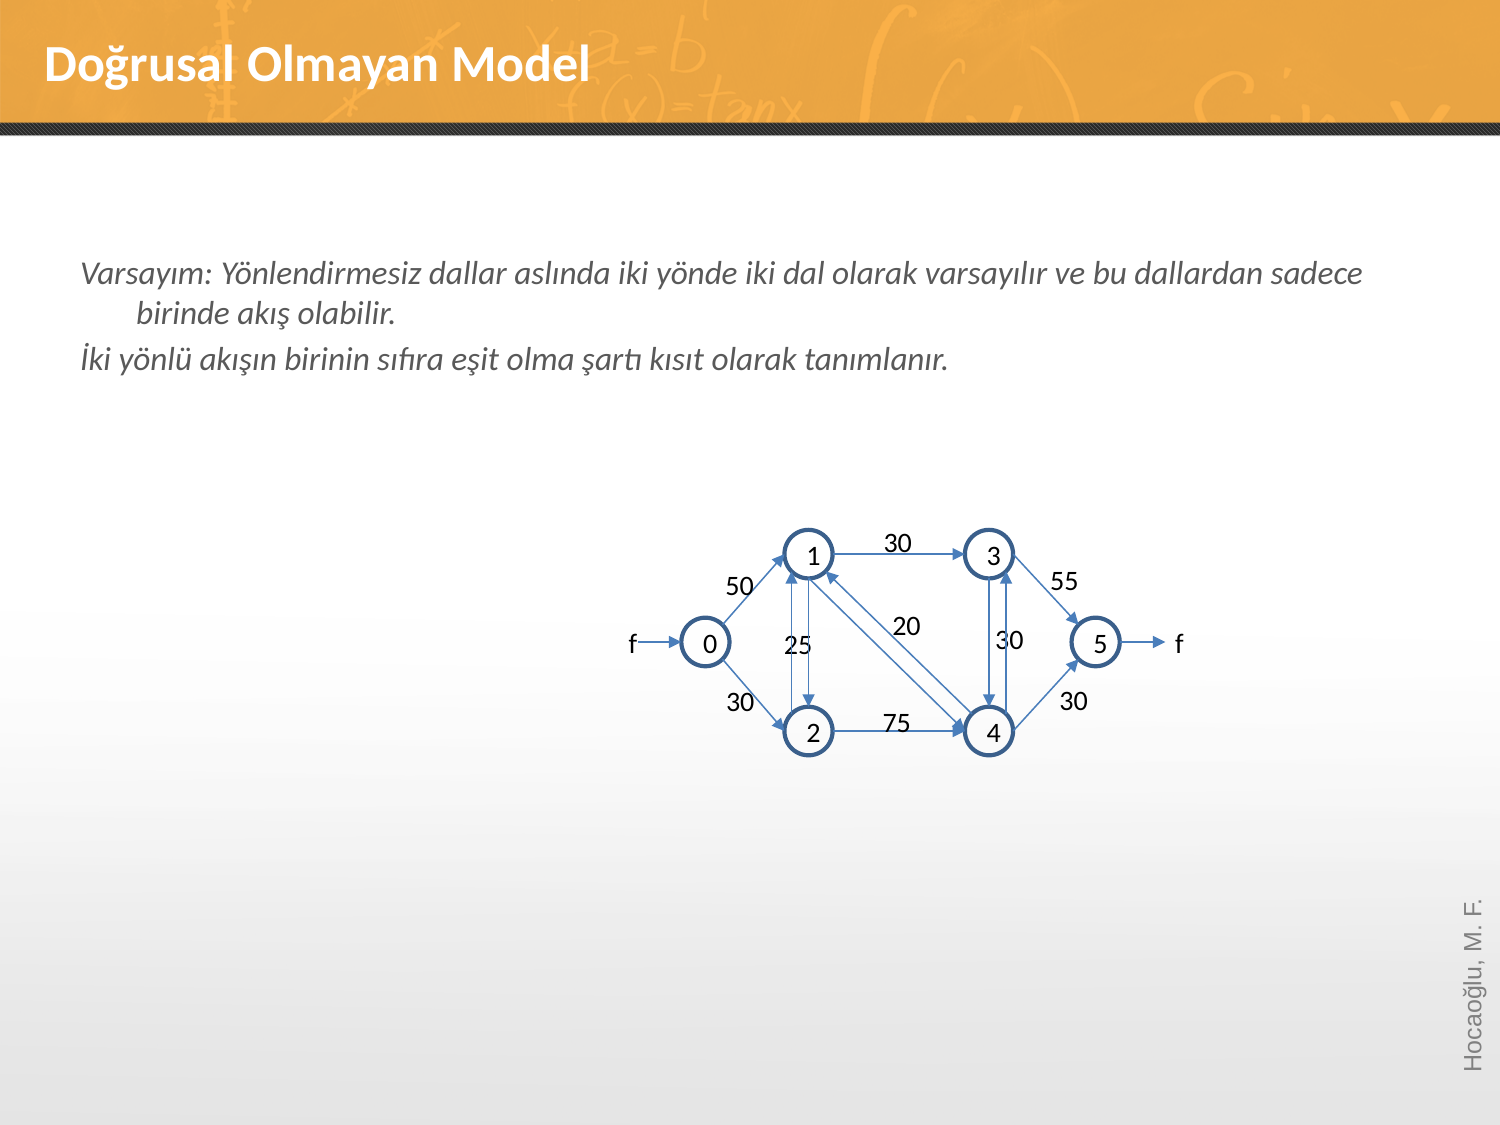

# Doğrusal Olmayan Model
Varsayım: Yönlendirmesiz dallar aslında iki yönde iki dal olarak varsayılır ve bu dallardan sadece birinde akış olabilir.
İki yönlü akışın birinin sıfıra eşit olma şartı kısıt olarak tanımlanır.
30
1
3
55
50
20
30
f
0
5
f
25
30
30
75
2
4